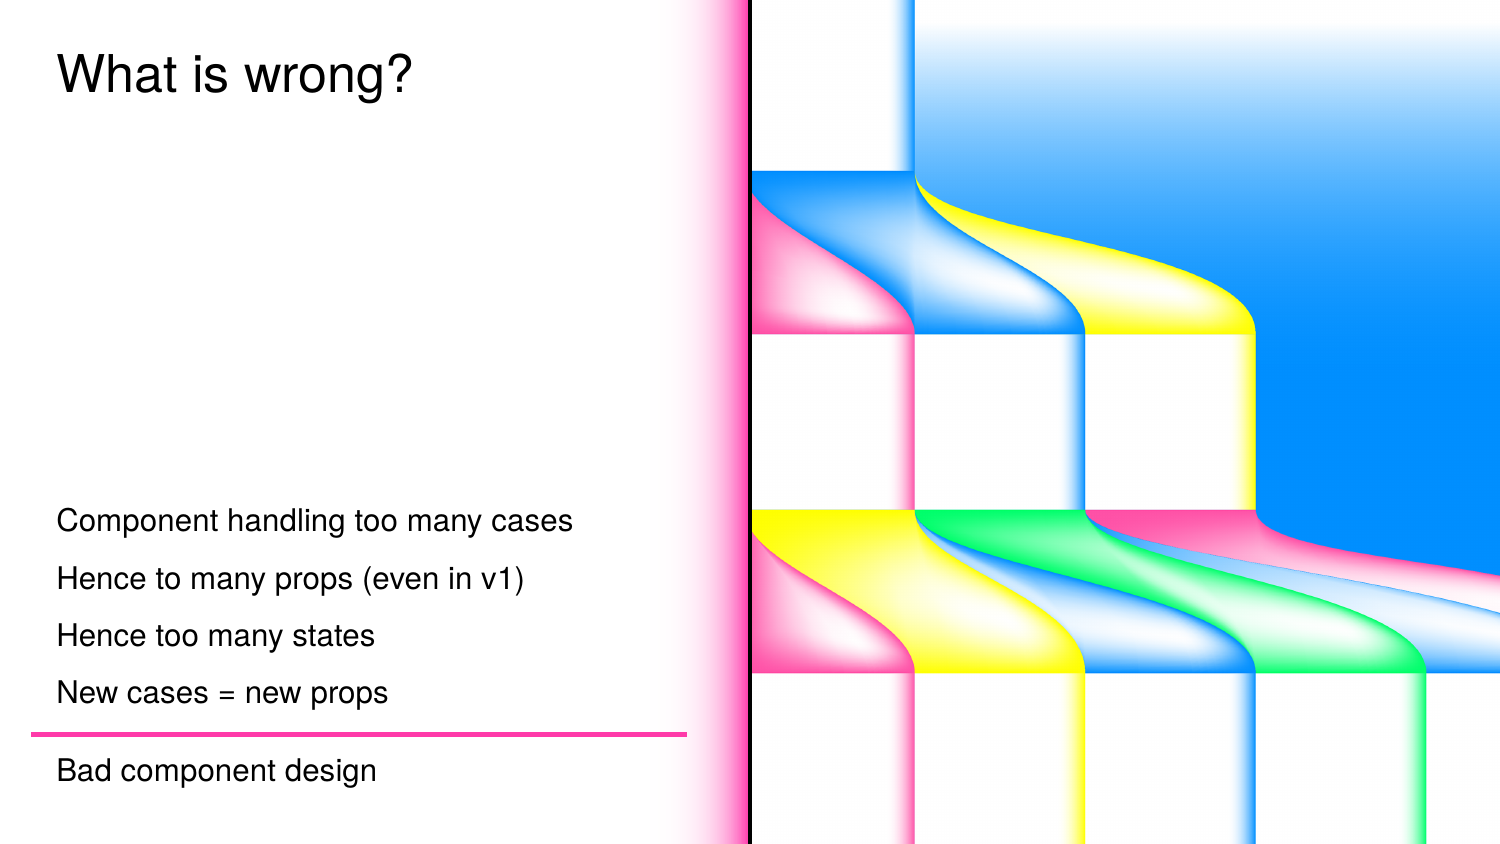

# What is wrong?
Component handling too many cases

Hence to many props (even in v1)

Hence too many states

New cases = new props

Bad component design